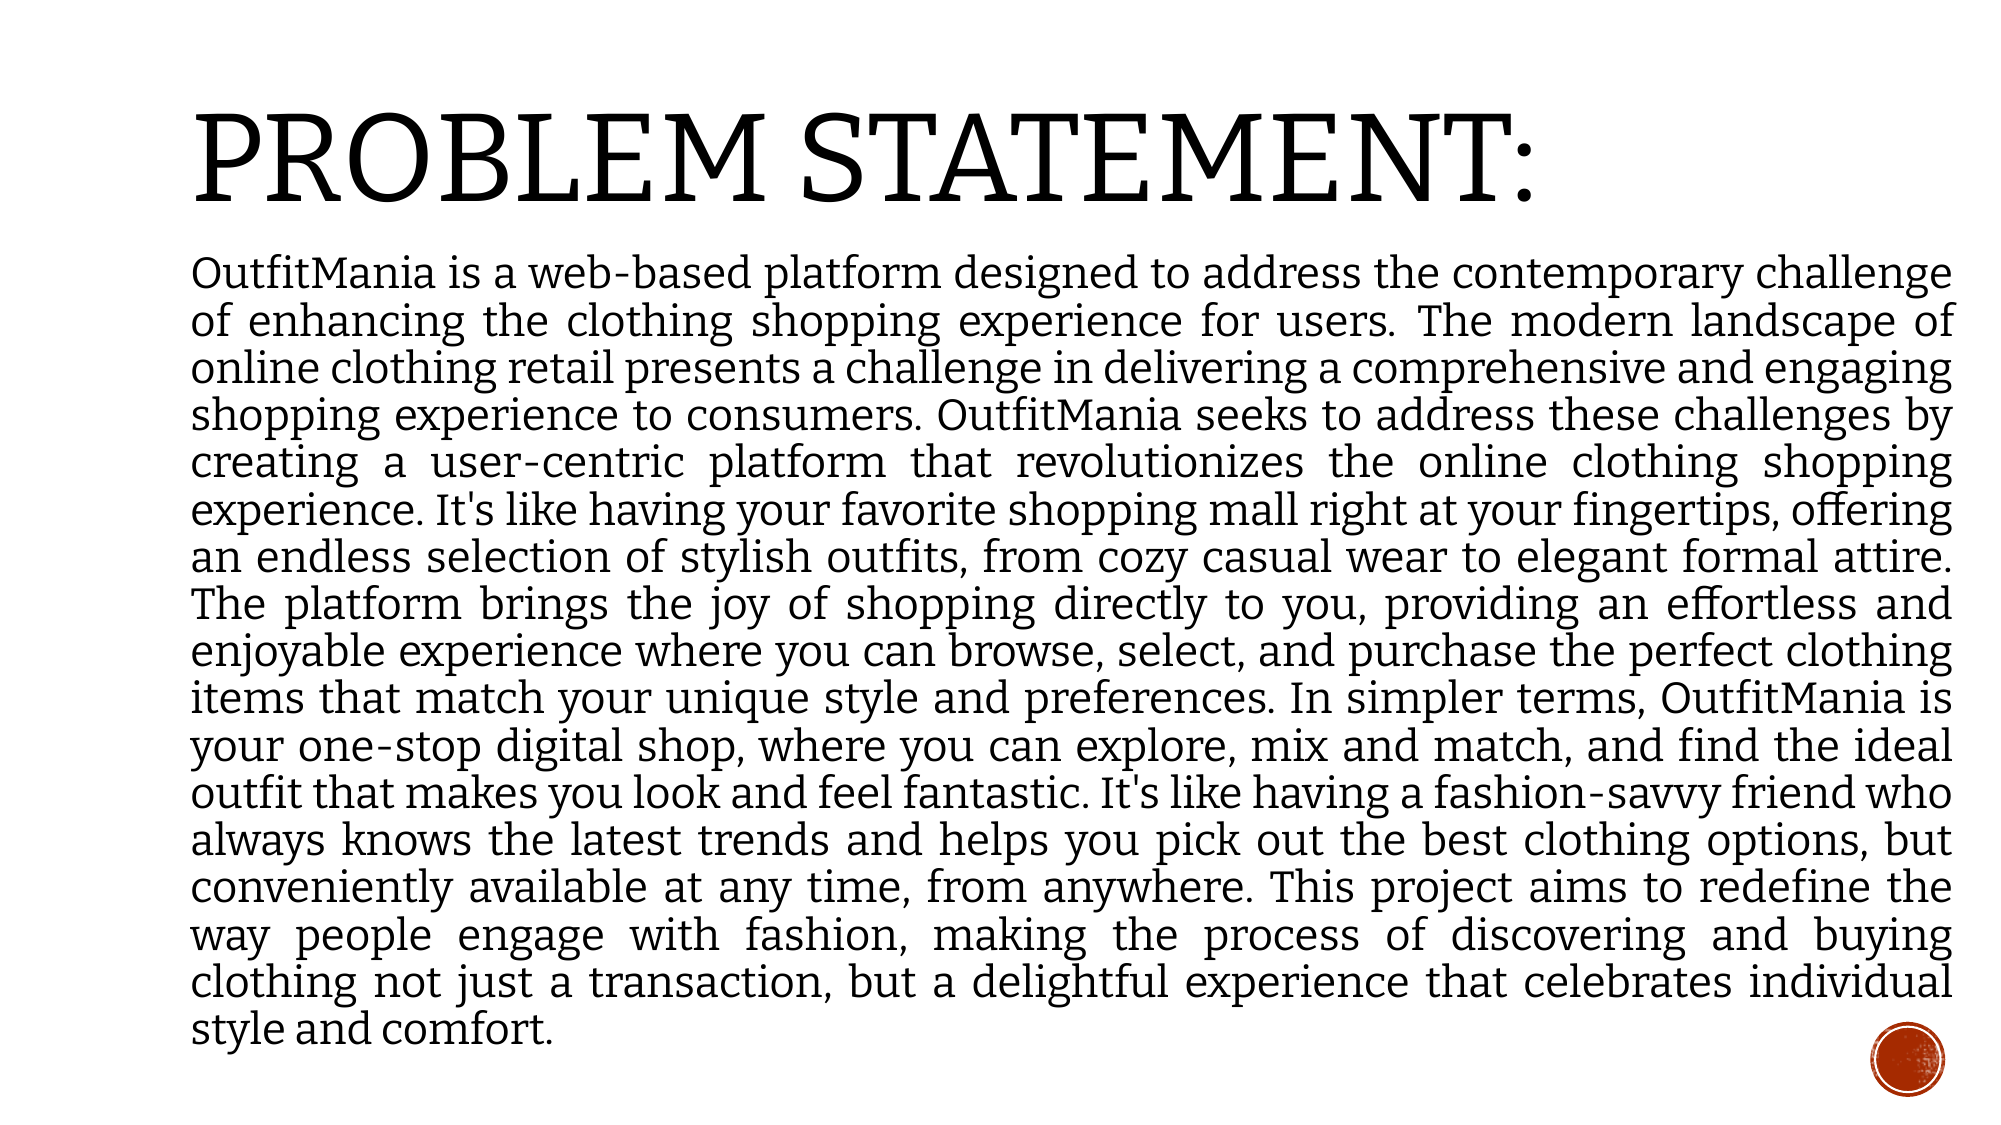

# Problem statement:
OutfitMania is a web-based platform designed to address the contemporary challenge of enhancing the clothing shopping experience for users. The modern landscape of online clothing retail presents a challenge in delivering a comprehensive and engaging shopping experience to consumers. OutfitMania seeks to address these challenges by creating a user-centric platform that revolutionizes the online clothing shopping experience. It's like having your favorite shopping mall right at your fingertips, offering an endless selection of stylish outfits, from cozy casual wear to elegant formal attire. The platform brings the joy of shopping directly to you, providing an effortless and enjoyable experience where you can browse, select, and purchase the perfect clothing items that match your unique style and preferences. In simpler terms, OutfitMania is your one-stop digital shop, where you can explore, mix and match, and find the ideal outfit that makes you look and feel fantastic. It's like having a fashion-savvy friend who always knows the latest trends and helps you pick out the best clothing options, but conveniently available at any time, from anywhere. This project aims to redefine the way people engage with fashion, making the process of discovering and buying clothing not just a transaction, but a delightful experience that celebrates individual style and comfort.